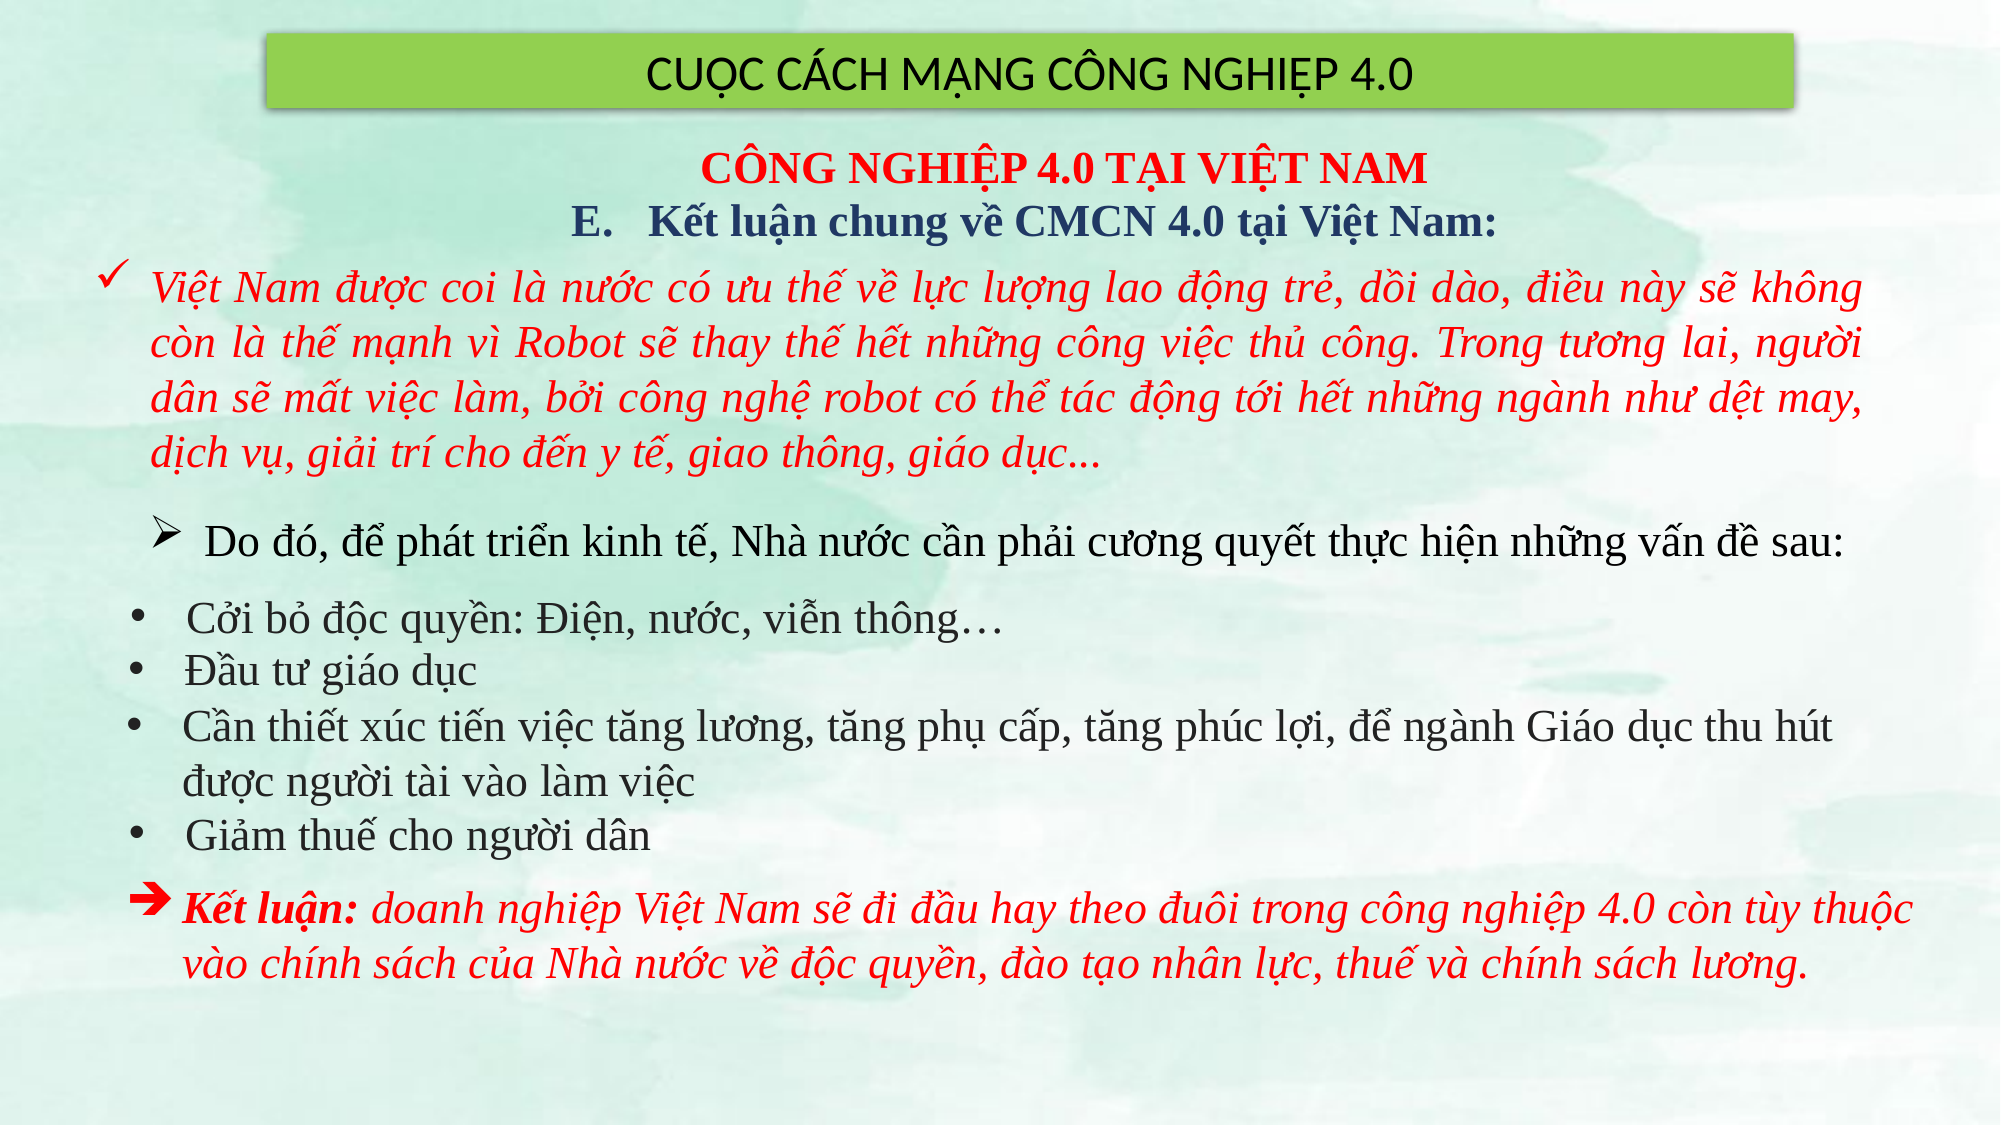

CUỘC CÁCH MẠNG CÔNG NGHIỆP 4.0
Công nghiệp 4.0 tại Việt Nam
E.   Kết luận chung về CMCN 4.0 tại Việt Nam:
Việt Nam được coi là nước có ưu thế về lực lượng lao động trẻ, dồi dào, điều này sẽ không còn là thế mạnh vì Robot sẽ thay thế hết những công việc thủ công. Trong tương lai, người dân sẽ mất việc làm, bởi công nghệ robot có thể tác động tới hết những ngành như dệt may, dịch vụ, giải trí cho đến y tế, giao thông, giáo dục...

Do đó, để phát triển kinh tế, Nhà nước cần phải cương quyết thực hiện những vấn đề sau:
Cởi bỏ độc quyền: Điện, nước, viễn thông…
Đầu tư giáo dục
Cần thiết xúc tiến việc tăng lương, tăng phụ cấp, tăng phúc lợi, để ngành Giáo dục thu hút được người tài vào làm việc
Giảm thuế cho người dân
Kết luận: doanh nghiệp Việt Nam sẽ đi đầu hay theo đuôi trong công nghiệp 4.0 còn tùy thuộc vào chính sách của Nhà nước về độc quyền, đào tạo nhân lực, thuế và chính sách lương.